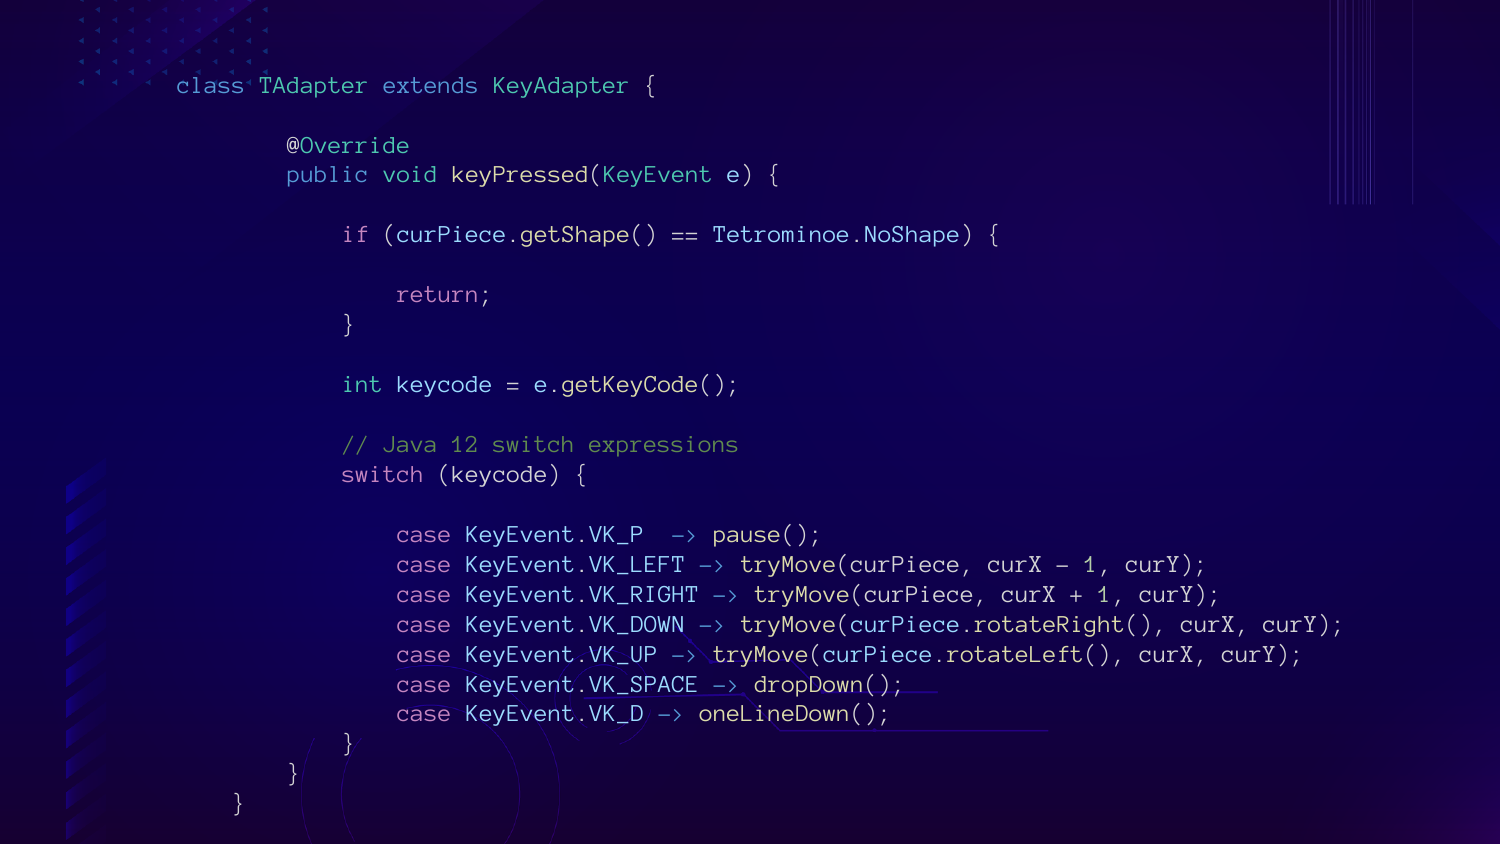

class TAdapter extends KeyAdapter {
        @Override
        public void keyPressed(KeyEvent e) {
            if (curPiece.getShape() == Tetrominoe.NoShape) {
                return;
            }
            int keycode = e.getKeyCode();
            // Java 12 switch expressions
            switch (keycode) {
                case KeyEvent.VK_P  -> pause();
                case KeyEvent.VK_LEFT -> tryMove(curPiece, curX - 1, curY);
                case KeyEvent.VK_RIGHT -> tryMove(curPiece, curX + 1, curY);
                case KeyEvent.VK_DOWN -> tryMove(curPiece.rotateRight(), curX, curY);
                case KeyEvent.VK_UP -> tryMove(curPiece.rotateLeft(), curX, curY);
                case KeyEvent.VK_SPACE -> dropDown();
                case KeyEvent.VK_D -> oneLineDown();
            }
        }
    }